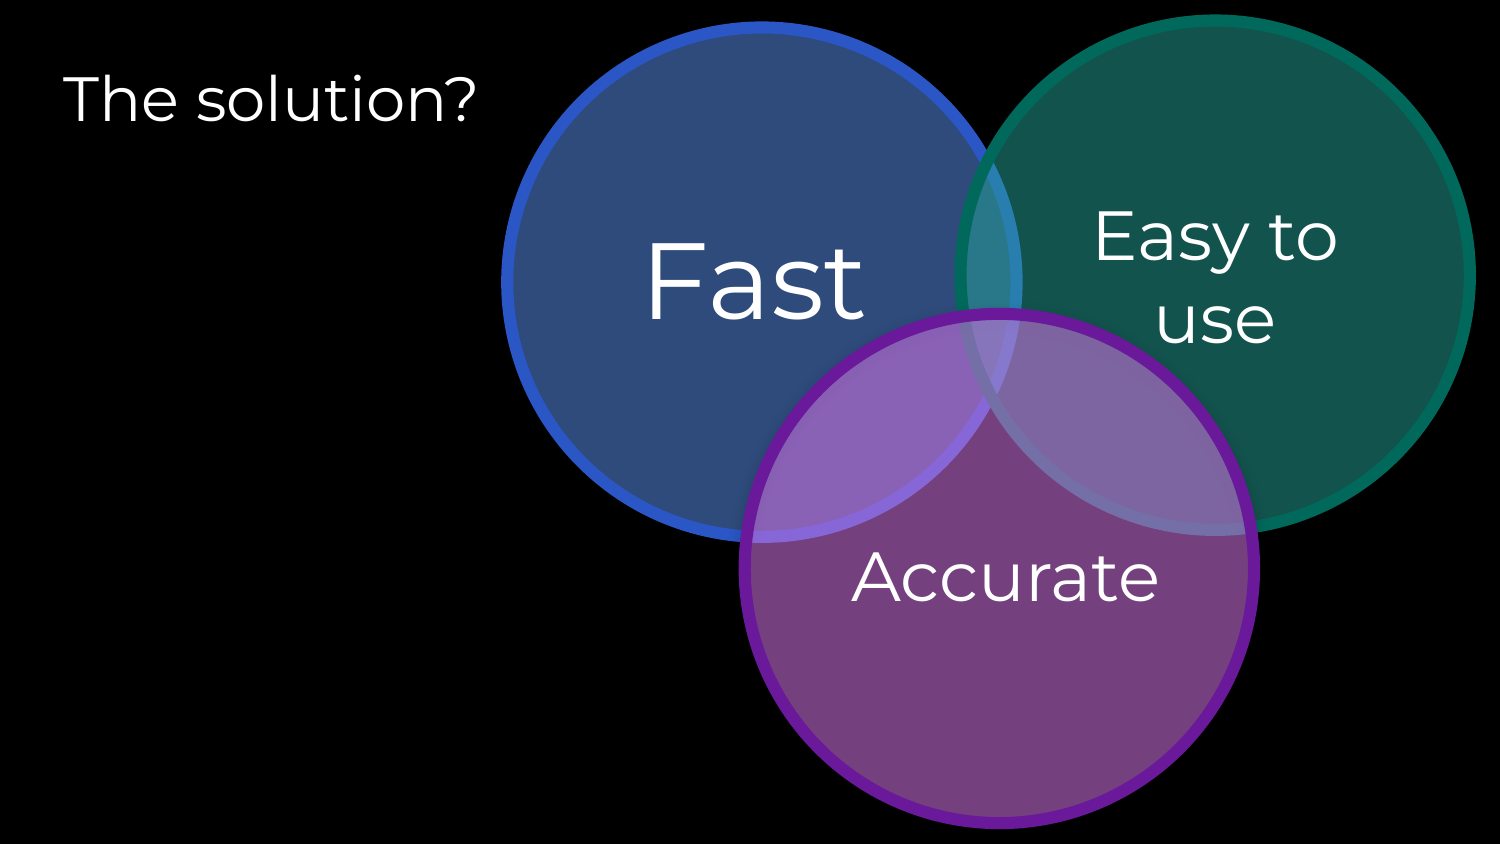

# The solution?
Easy to use
Fast

Accurate